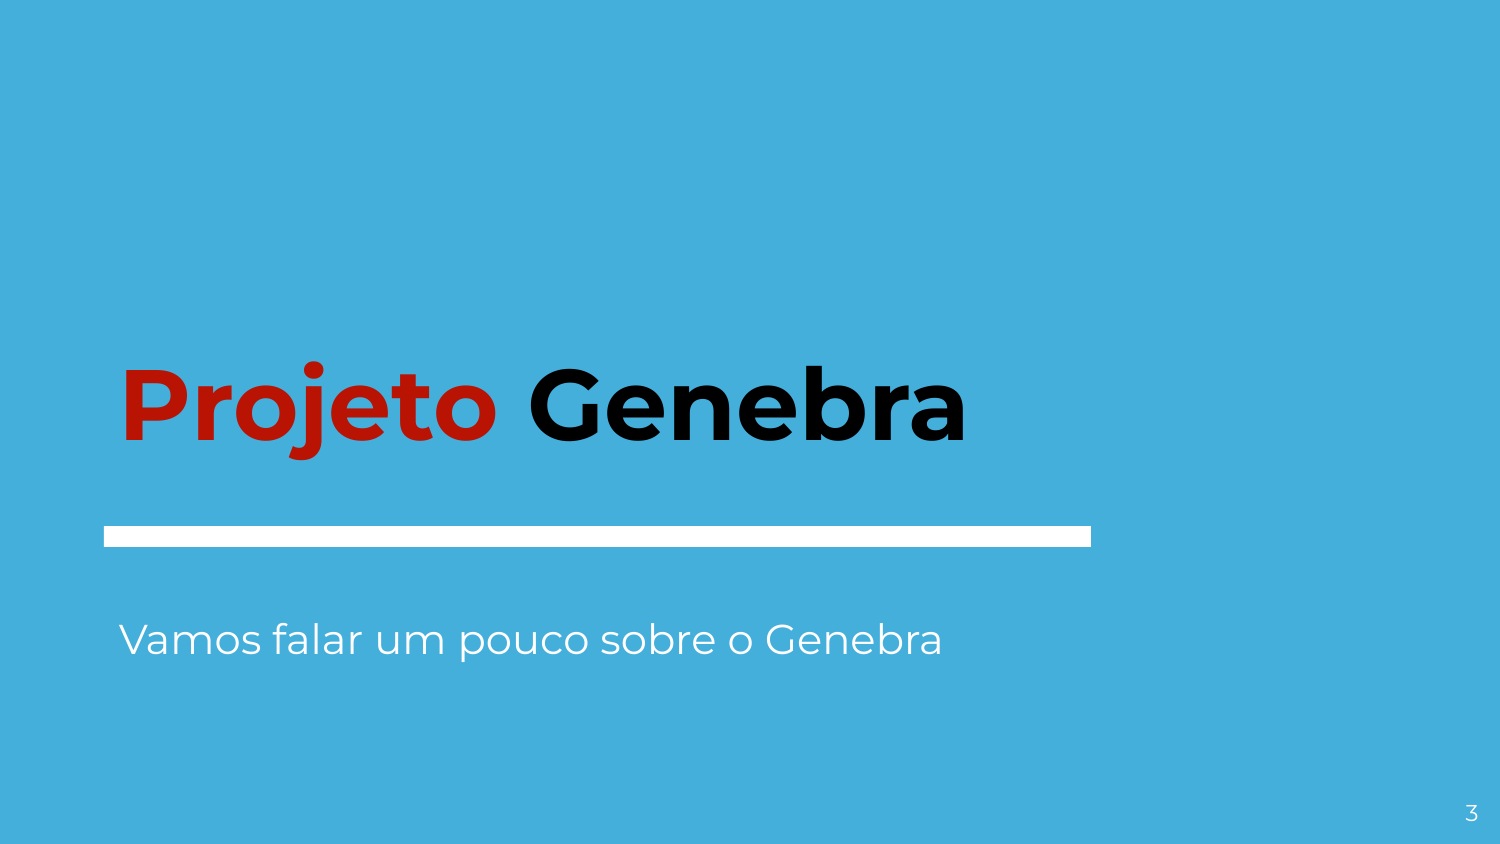

# Projeto Genebra
Vamos falar um pouco sobre o Genebra
3